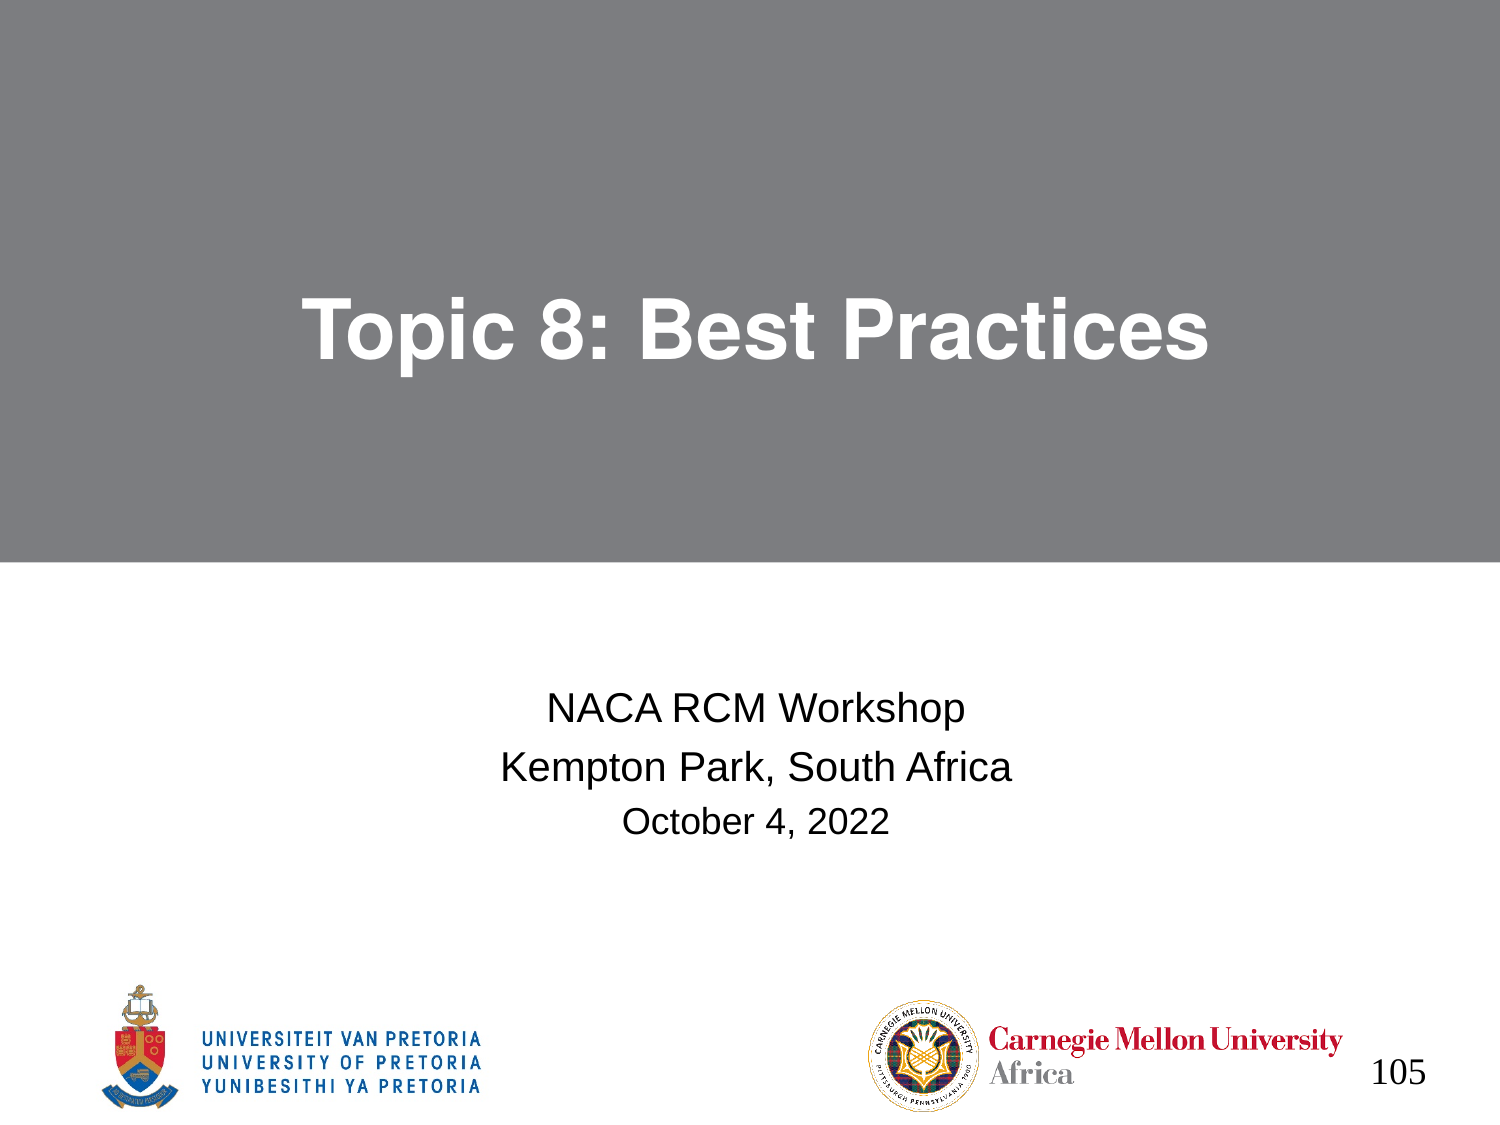

# Topic 8: Best Practices
NACA RCM Workshop
Kempton Park, South Africa
October 4, 2022